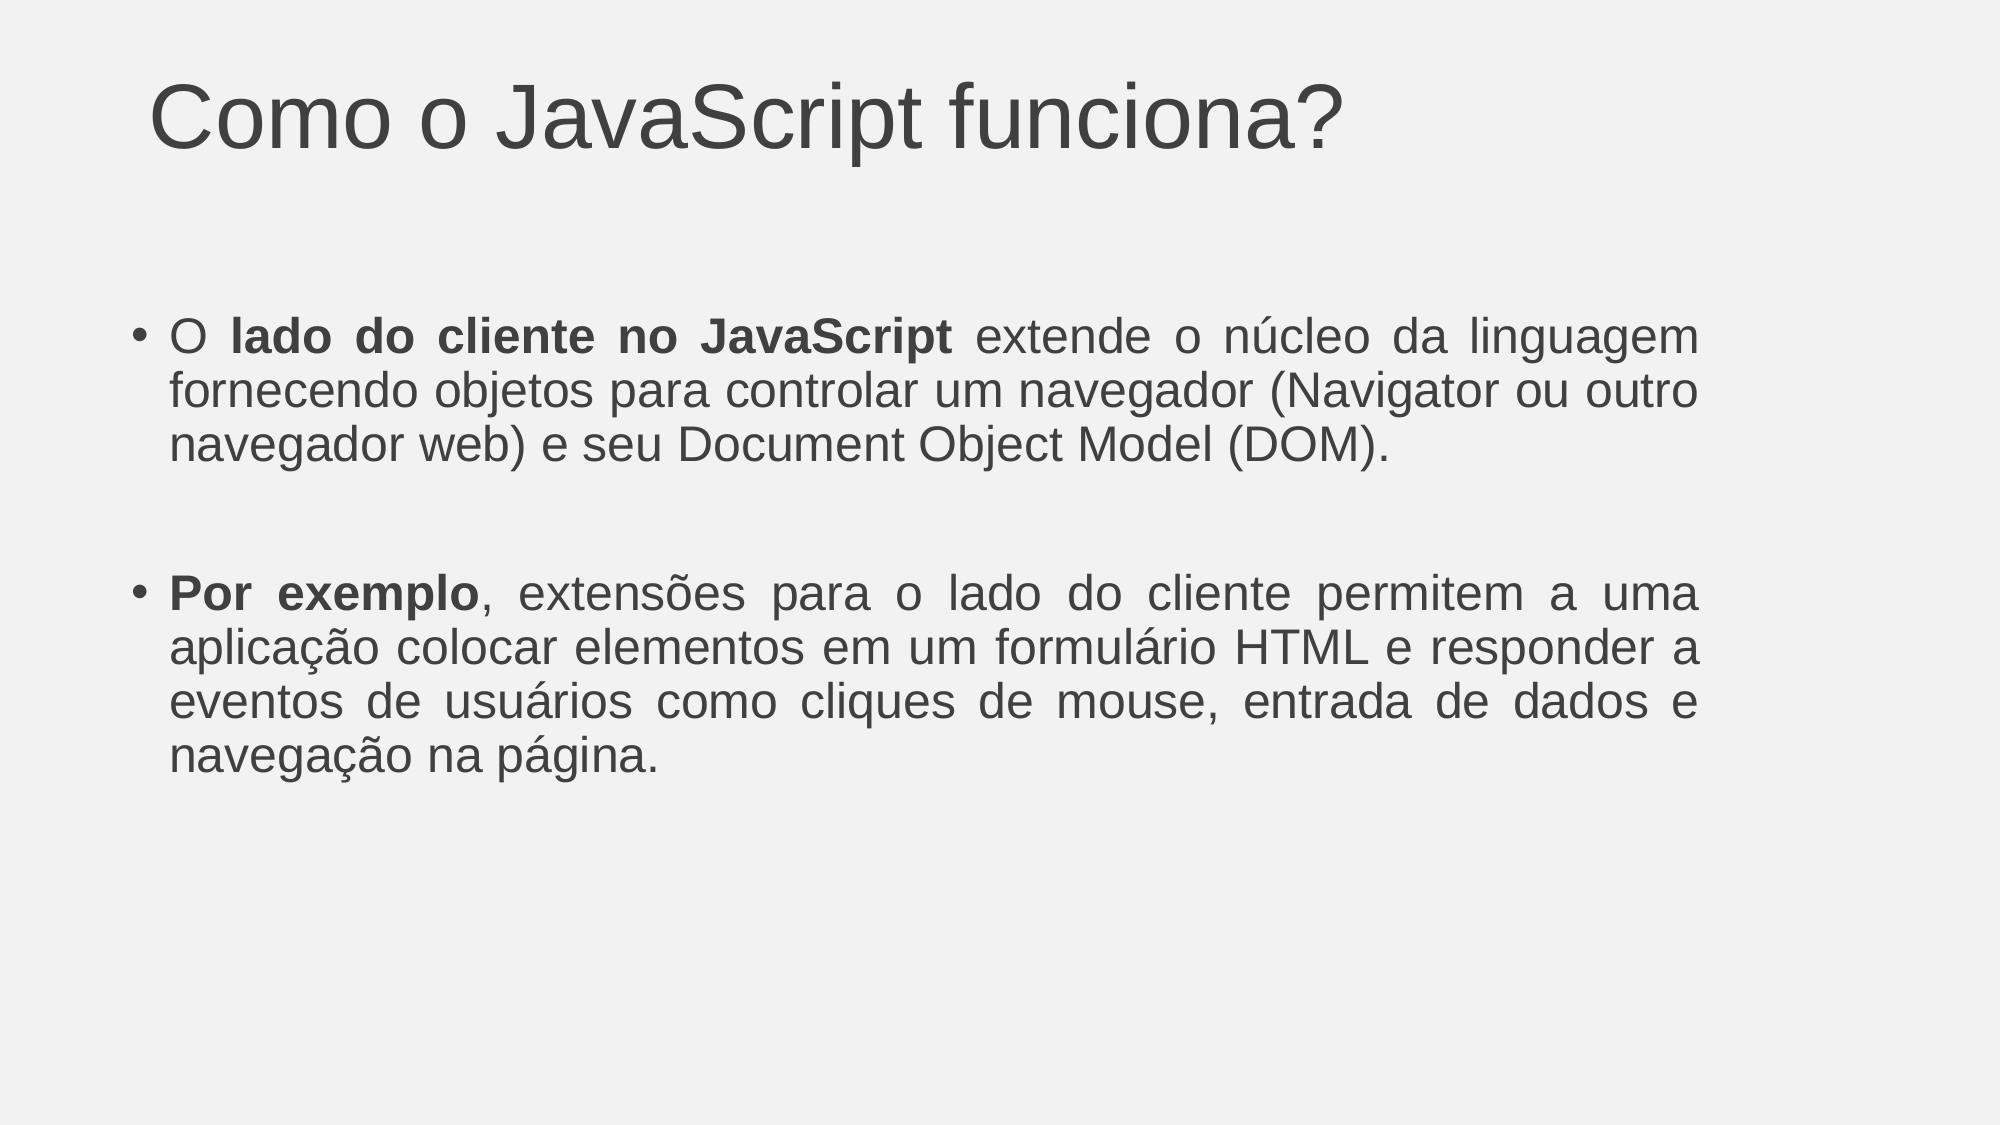

# Como o JavaScript funciona?
O lado do cliente no JavaScript extende o núcleo da linguagem fornecendo objetos para controlar um navegador (Navigator ou outro navegador web) e seu Document Object Model (DOM).

Por exemplo, extensões para o lado do cliente permitem a uma aplicação colocar elementos em um formulário HTML e responder a eventos de usuários como cliques de mouse, entrada de dados e navegação na página.